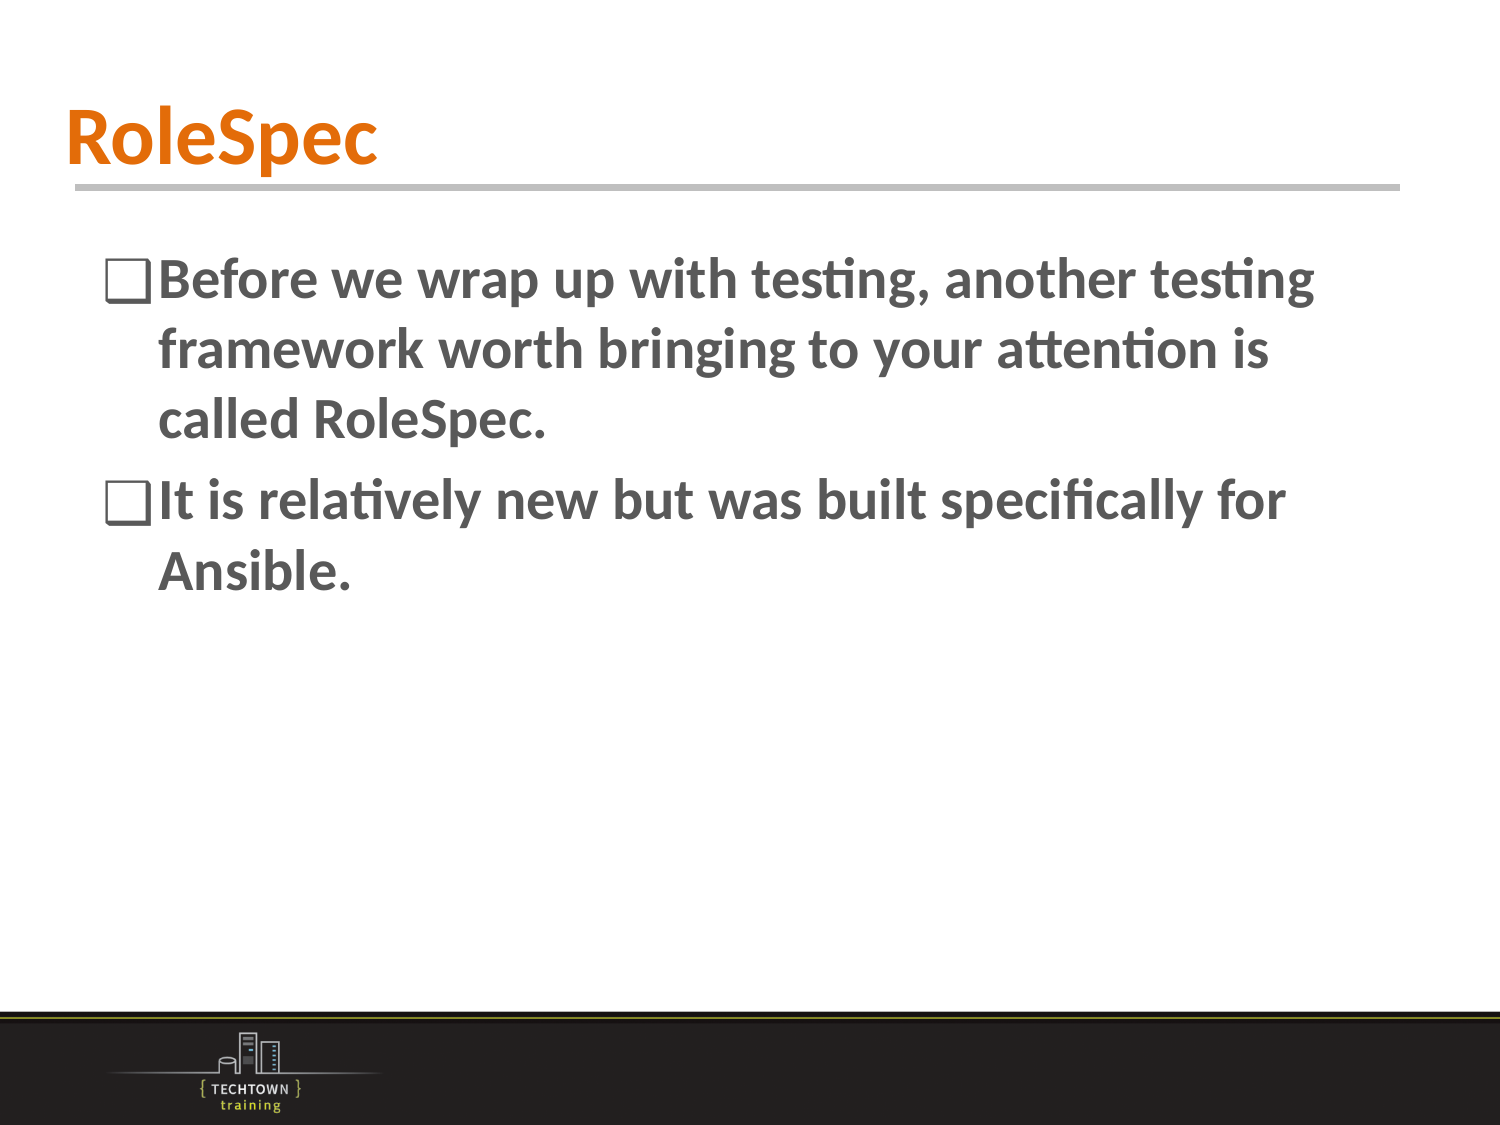

# RoleSpec
Before we wrap up with testing, another testing framework worth bringing to your attention is called RoleSpec.
It is relatively new but was built specifically for Ansible.